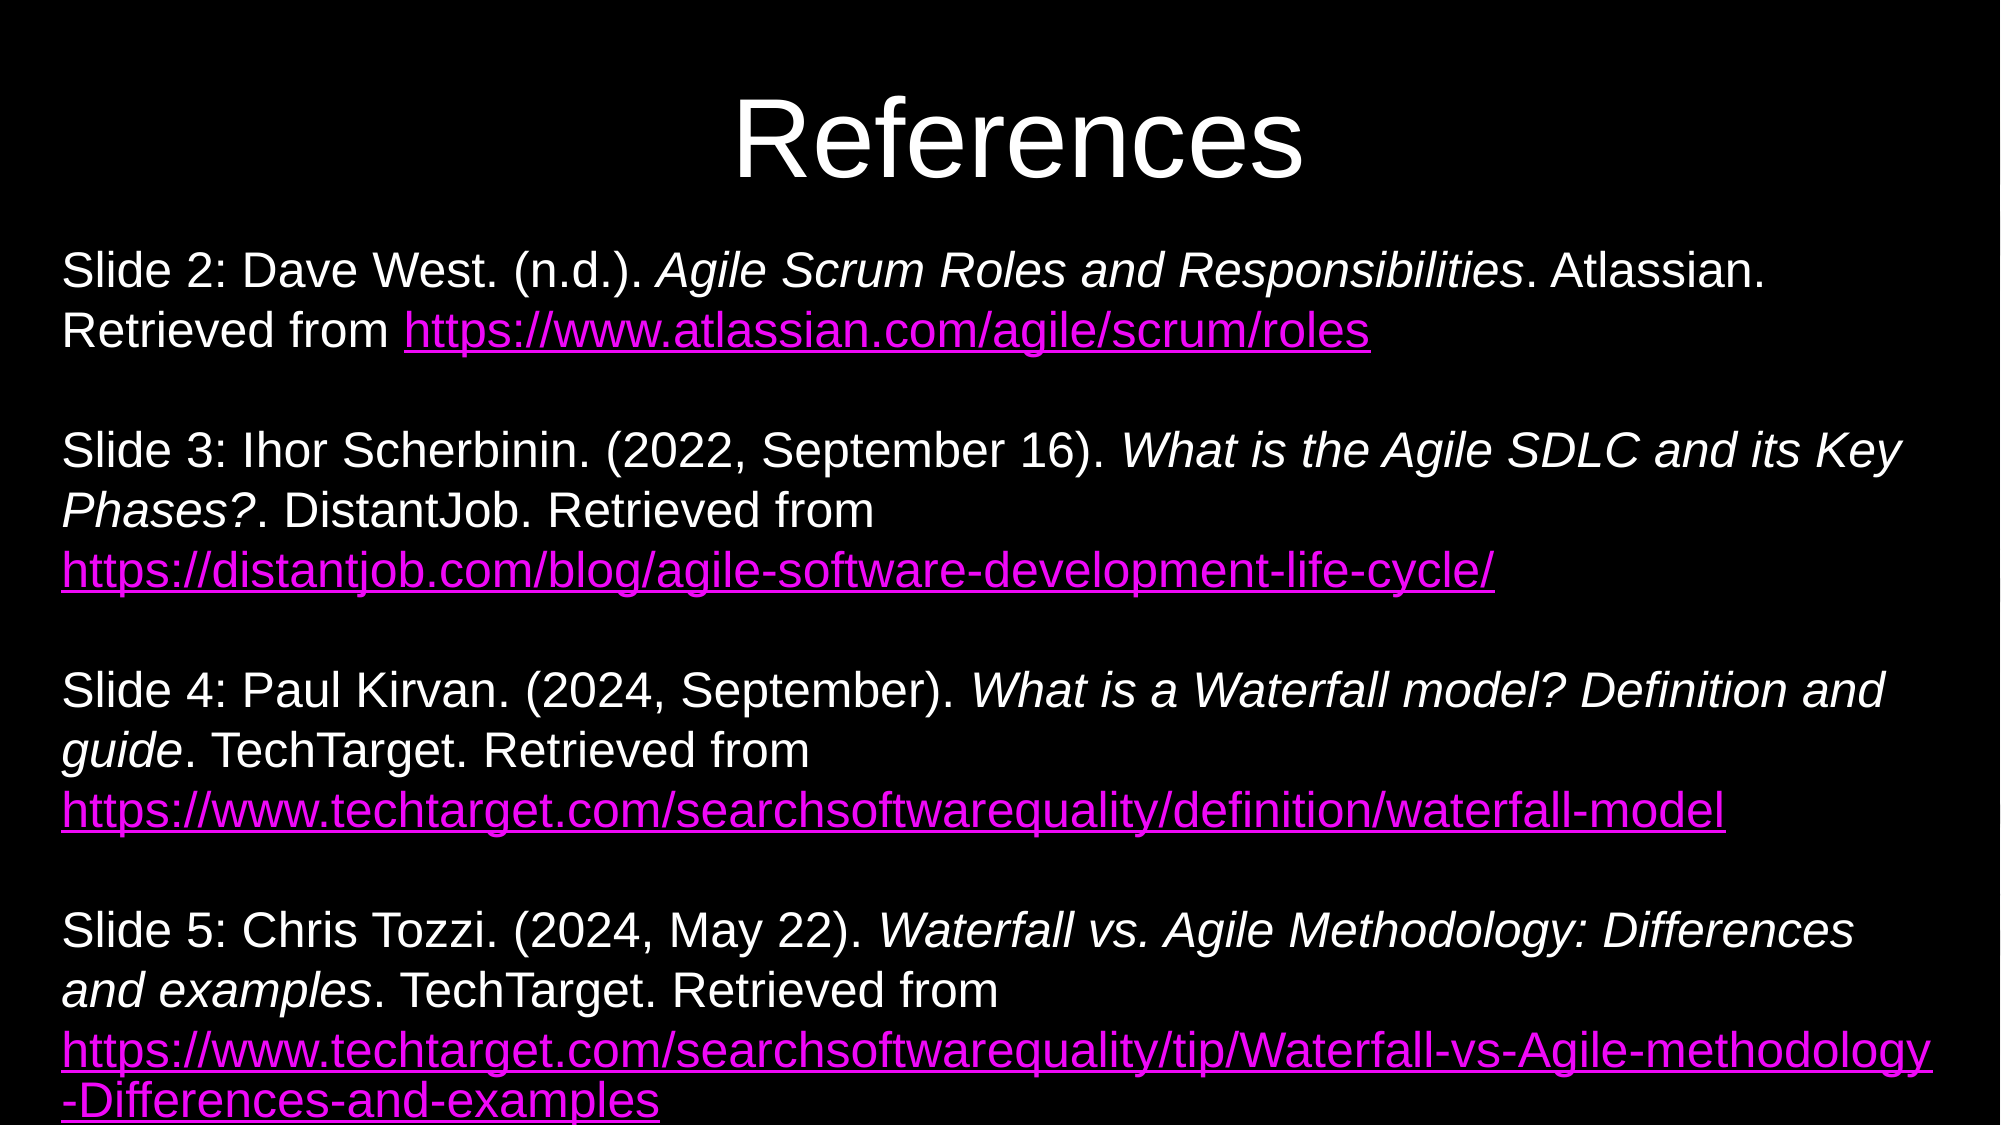

# References
Slide 2: Dave West. (n.d.). Agile Scrum Roles and Responsibilities. Atlassian. Retrieved from https://www.atlassian.com/agile/scrum/roles

Slide 3: Ihor Scherbinin. (2022, September 16). What is the Agile SDLC and its Key Phases?. DistantJob. Retrieved from https://distantjob.com/blog/agile-software-development-life-cycle/

Slide 4: Paul Kirvan. (2024, September). What is a Waterfall model? Definition and guide. TechTarget. Retrieved from https://www.techtarget.com/searchsoftwarequality/definition/waterfall-model

Slide 5: Chris Tozzi. (2024, May 22). Waterfall vs. Agile Methodology: Differences and examples. TechTarget. Retrieved from https://www.techtarget.com/searchsoftwarequality/tip/Waterfall-vs-Agile-methodology-Differences-and-examples